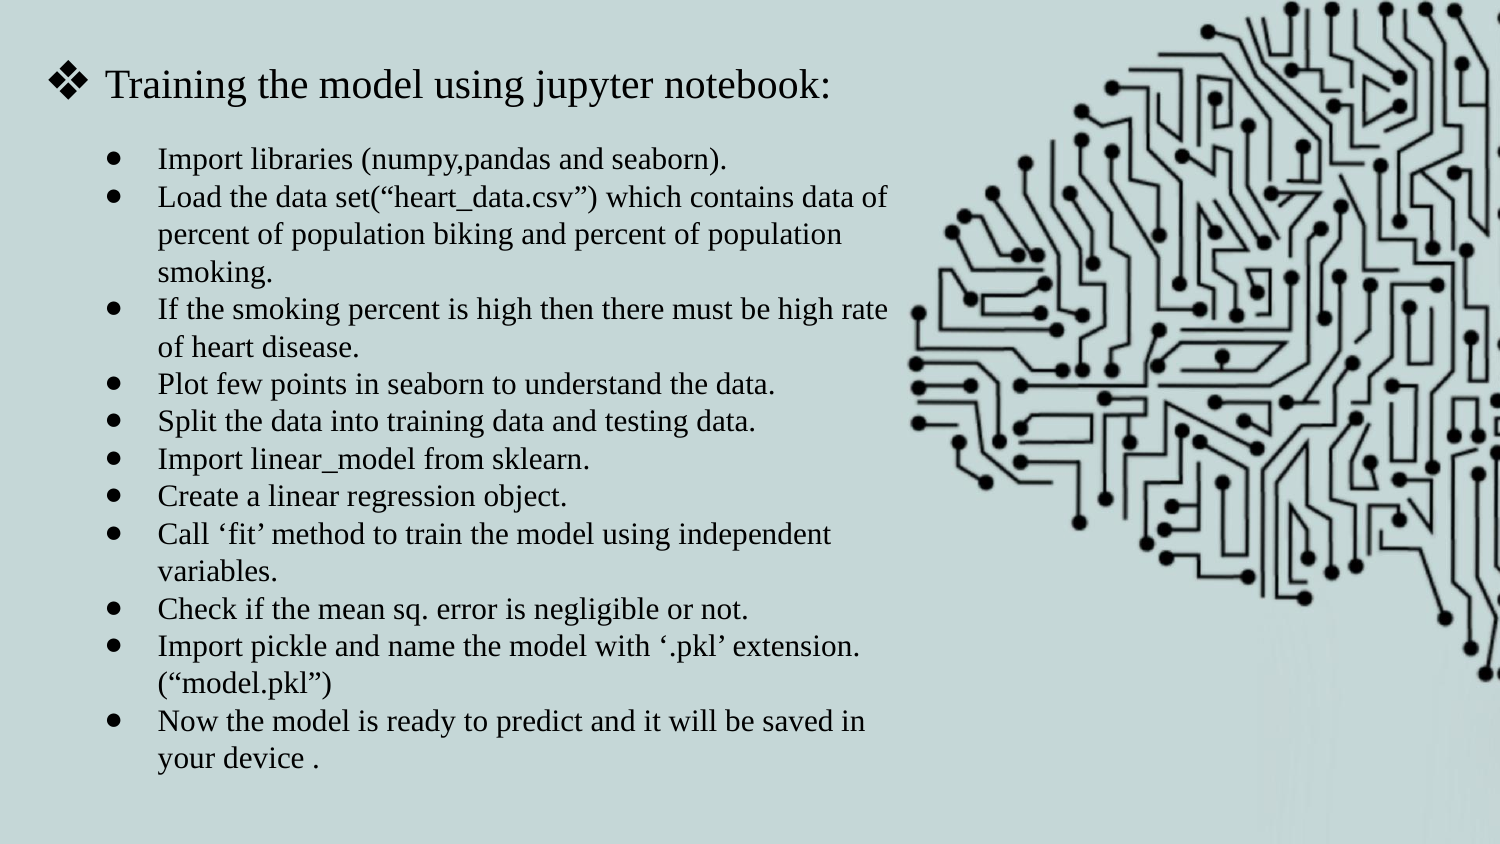

Training the model using jupyter notebook:
Import libraries (numpy,pandas and seaborn).
Load the data set(“heart_data.csv”) which contains data of percent of population biking and percent of population smoking.
If the smoking percent is high then there must be high rate of heart disease.
Plot few points in seaborn to understand the data.
Split the data into training data and testing data.
Import linear_model from sklearn.
Create a linear regression object.
Call ‘fit’ method to train the model using independent variables.
Check if the mean sq. error is negligible or not.
Import pickle and name the model with ‘.pkl’ extension.(“model.pkl”)
Now the model is ready to predict and it will be saved in your device .